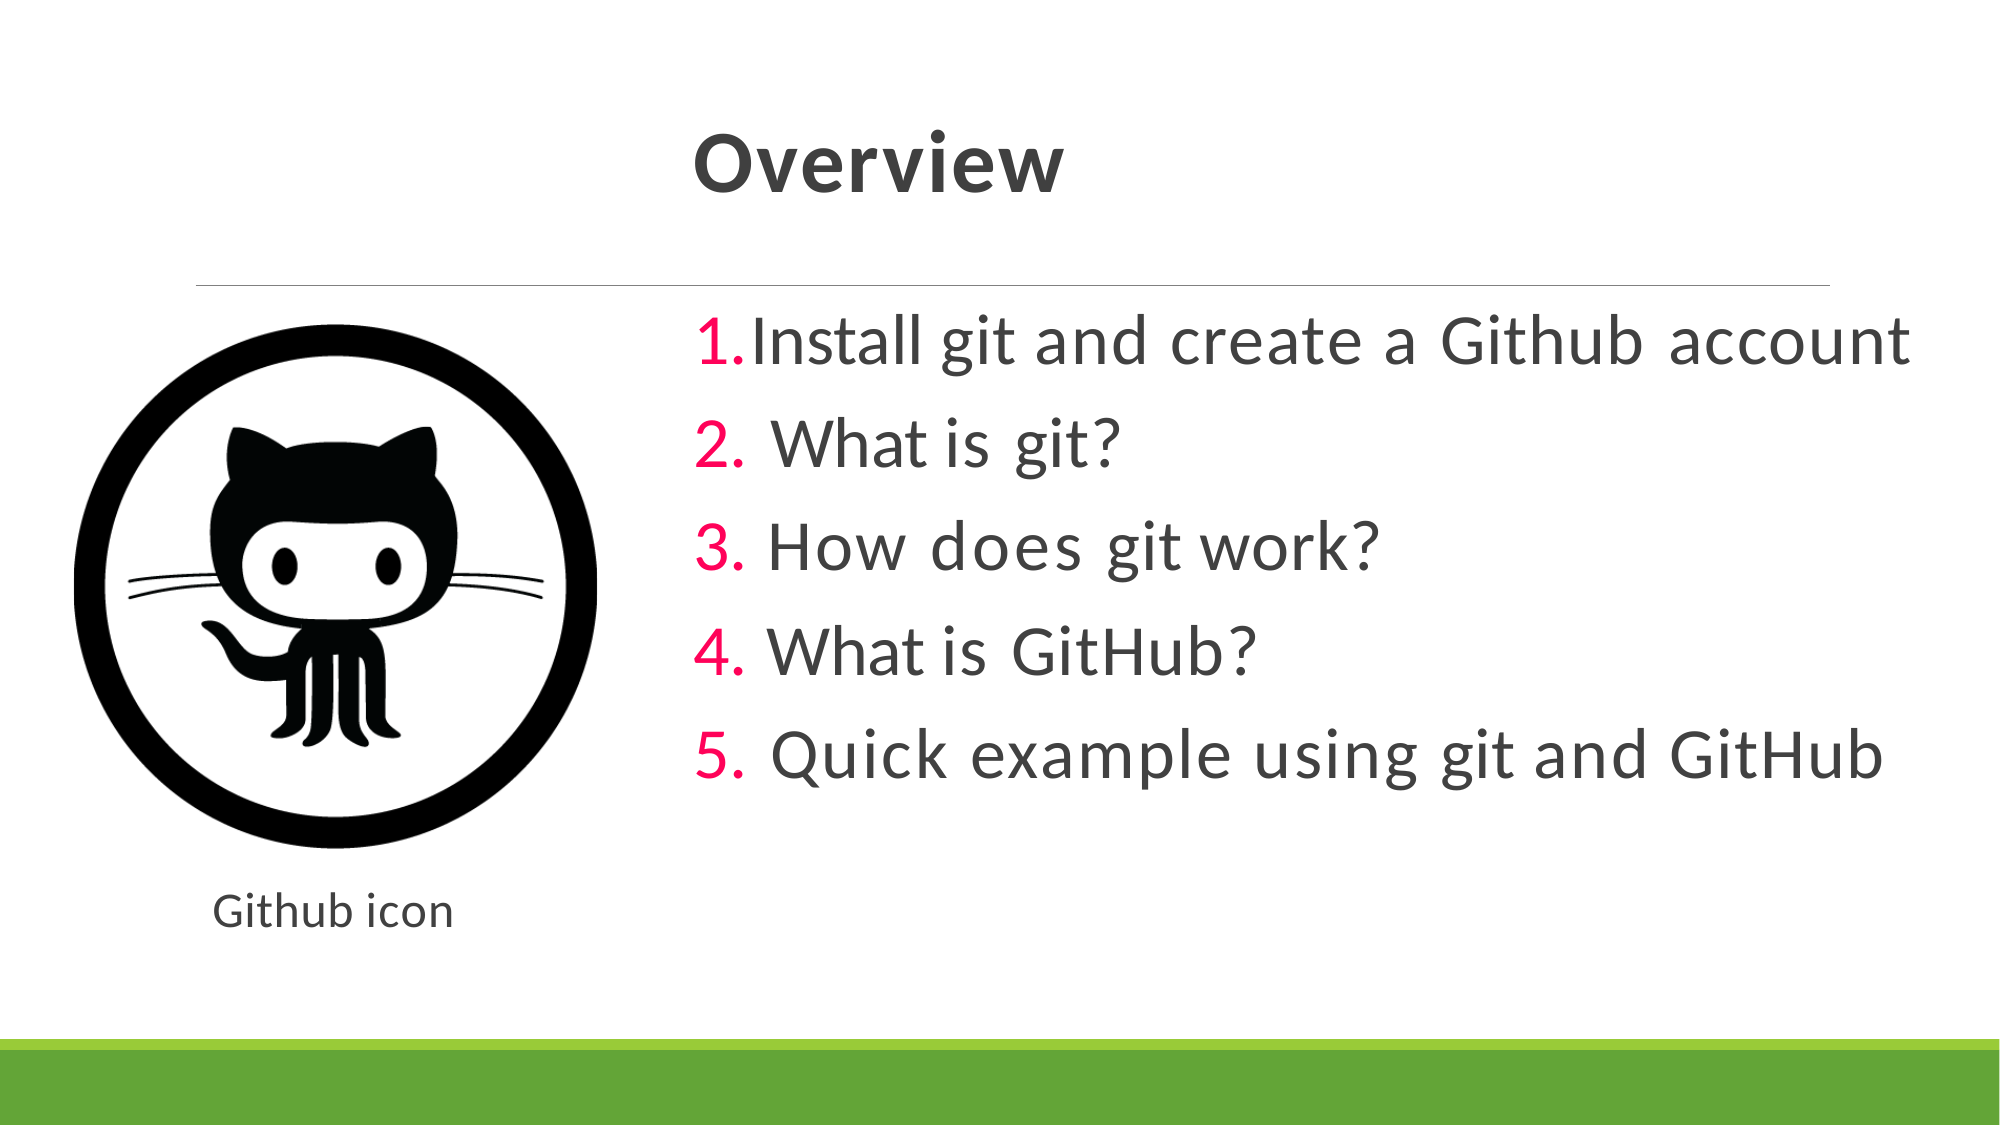

# Overview
Install git and create a Github account
What is git?
How does git work?
What is GitHub?
Quick example using git and GitHub

Github icon